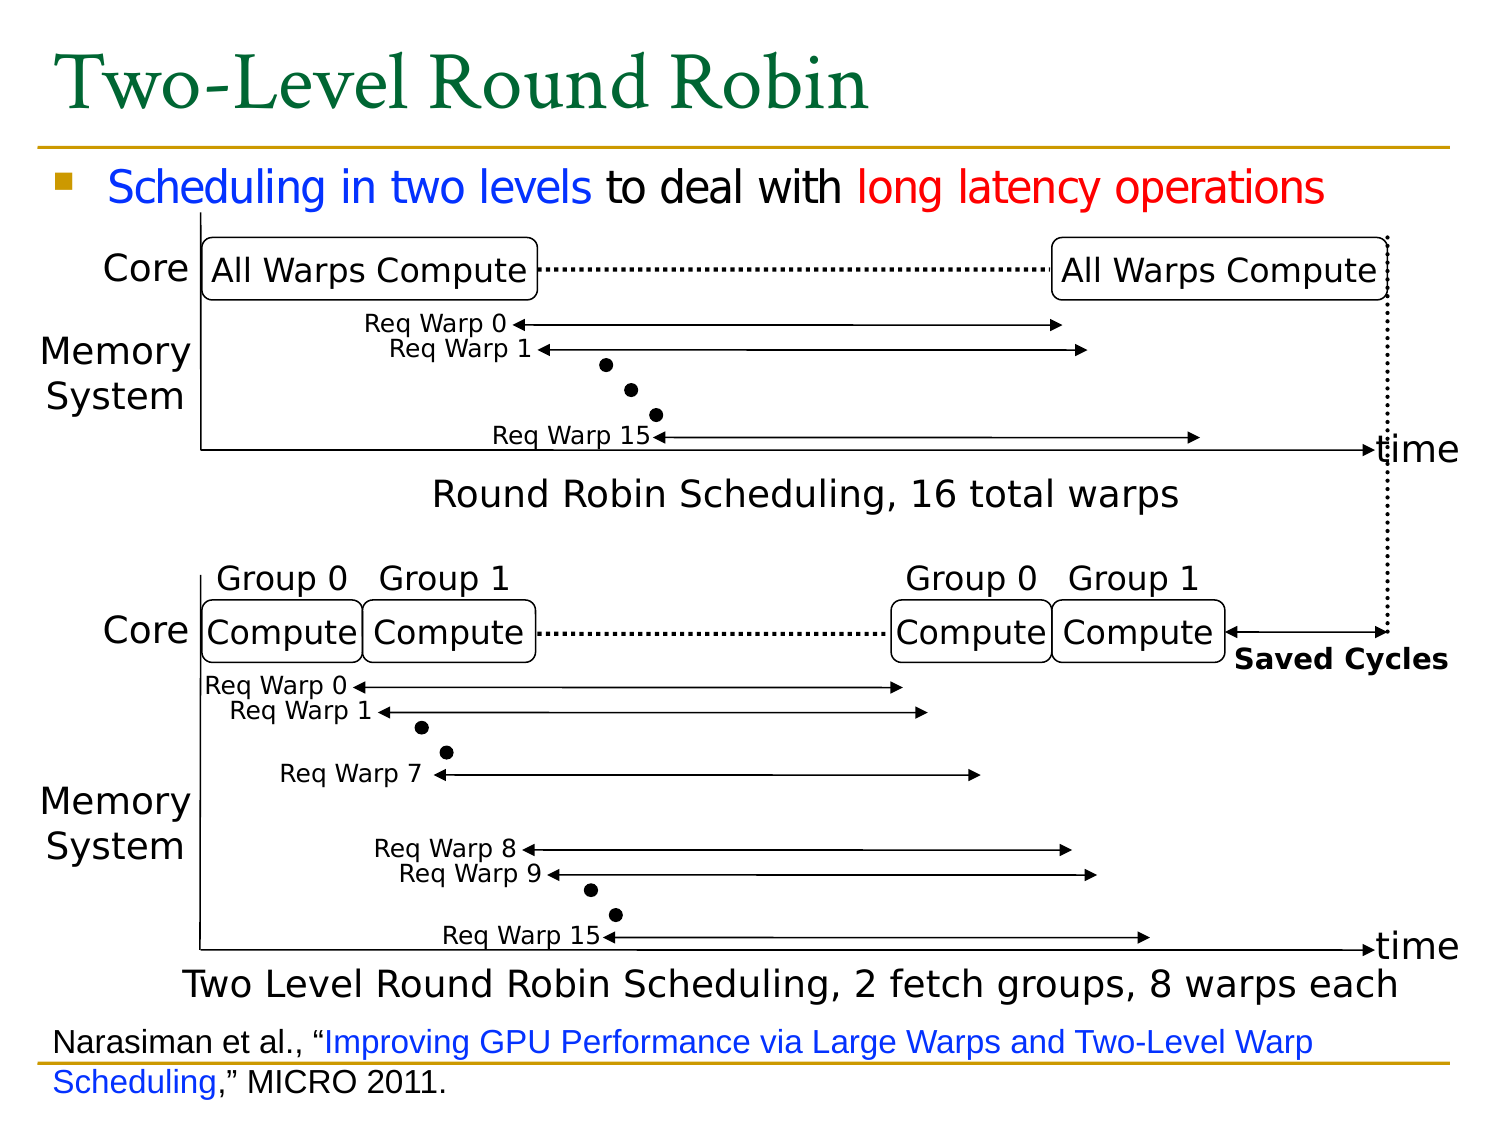

# Two-Level Round Robin
Scheduling in two levels to deal with long latency operations

Core
All Warps Compute
All Warps Compute

Req Warp 0
Memory
System
Req Warp 1

Req Warp 15
time

Round Robin Scheduling, 16 total warps
Group 0
Group 1
Group 0
Group 1

Core
Compute
Compute
Compute
Compute

Saved Cycles

Req Warp 0
Req Warp 1

Req Warp 7
Memory
System

Req Warp 8
Req Warp 9

Req Warp 15
time

Two Level Round Robin Scheduling, 2 fetch groups, 8 warps each
Narasiman et al., “Improving GPU Performance via Large Warps and Two-Level Warp Scheduling,” MICRO 2011.